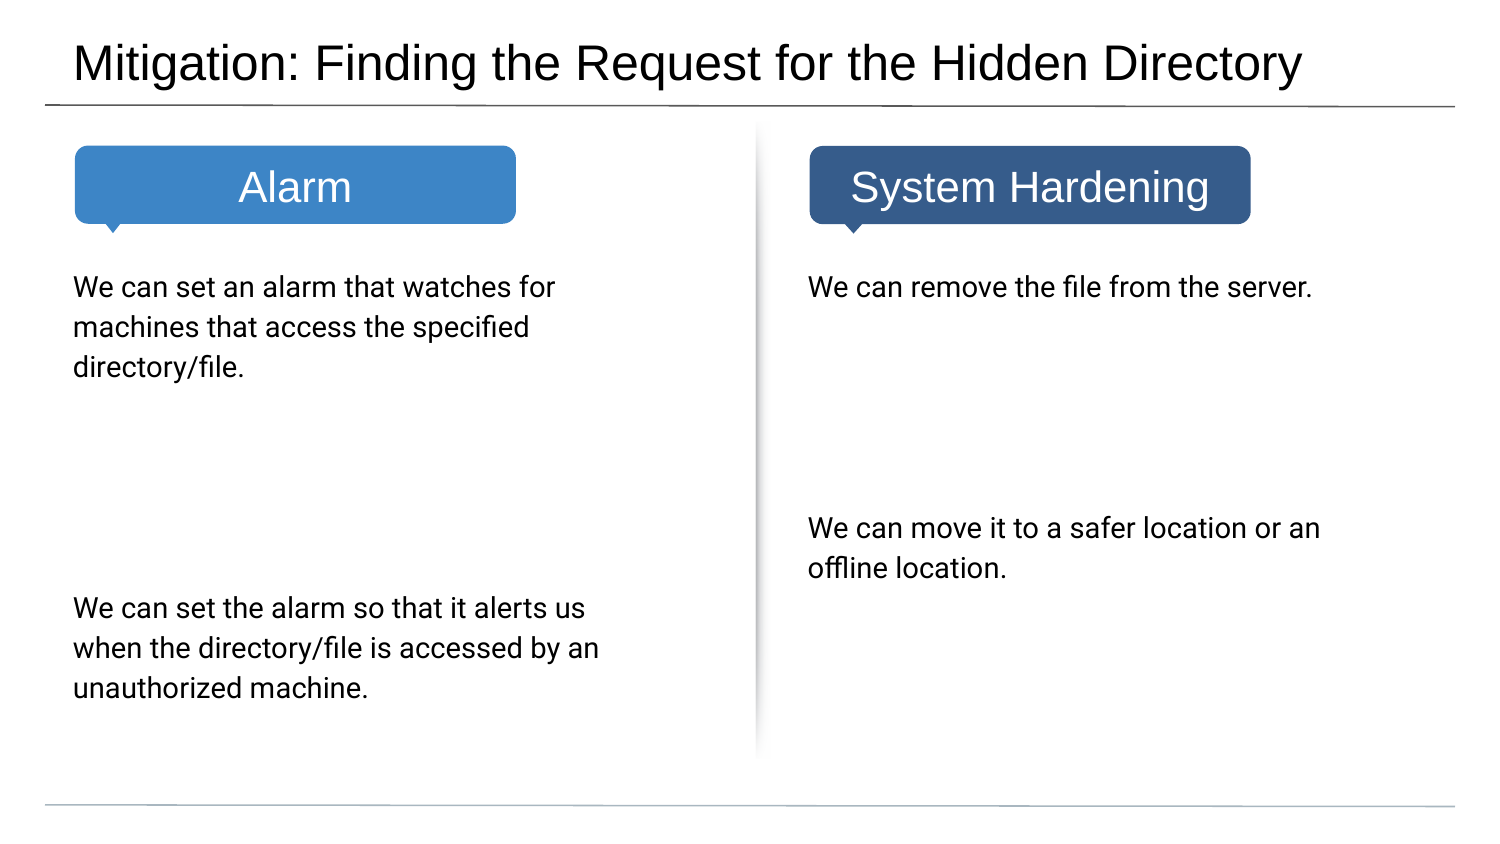

# Mitigation: Finding the Request for the Hidden Directory
We can set an alarm that watches for machines that access the specified directory/file.

We can set the alarm so that it alerts us when the directory/file is accessed by an unauthorized machine.

We can remove the file from the server.

We can move it to a safer location or an offline location.